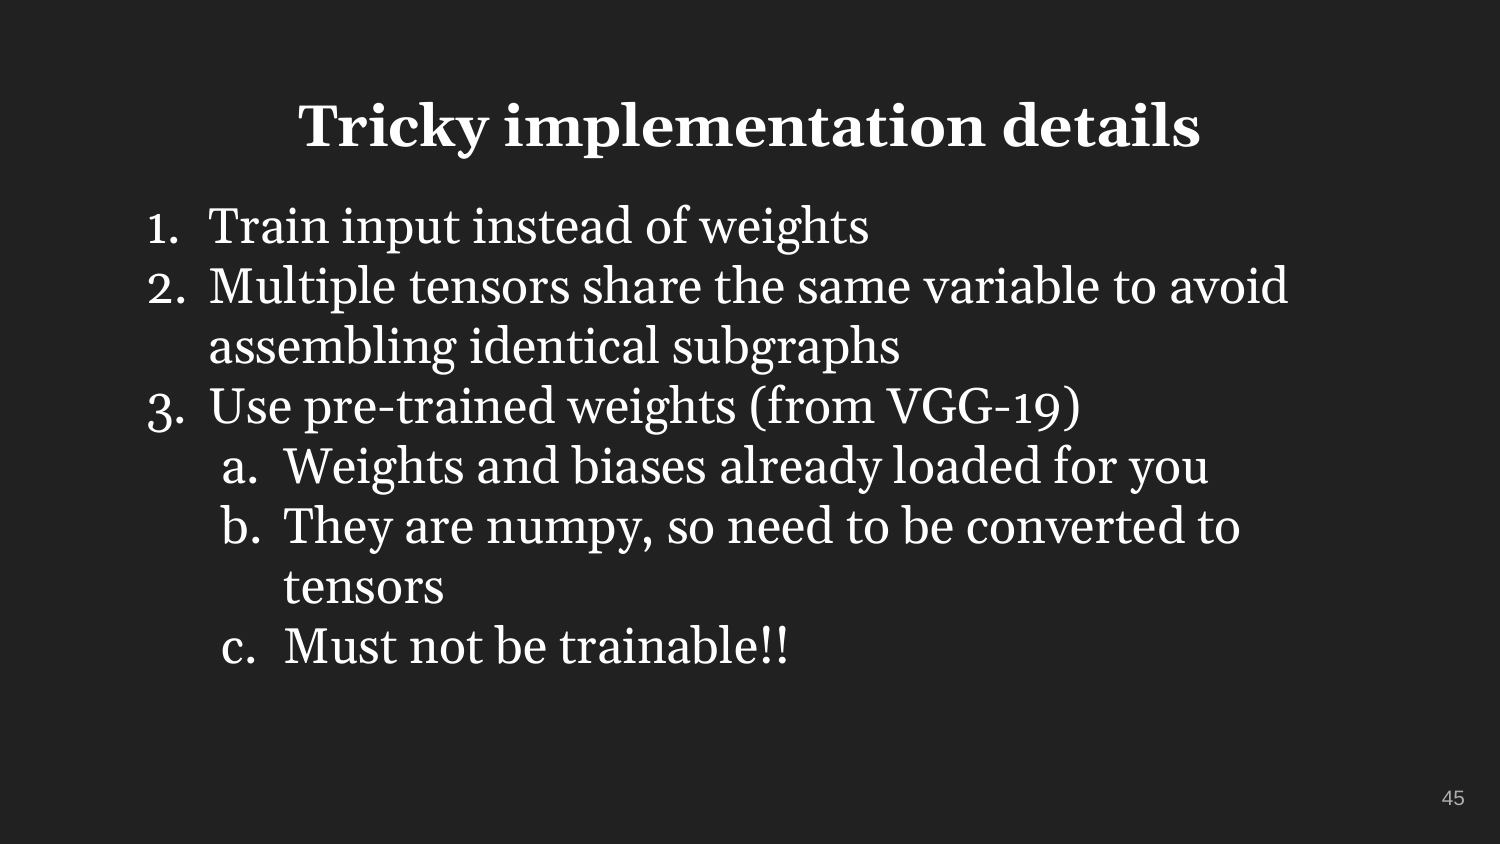

# Tricky implementation details
Train input instead of weights
Multiple tensors share the same variable to avoid assembling identical subgraphs
Use pre-trained weights (from VGG-19)
Weights and biases already loaded for you
They are numpy, so need to be converted to tensors
Must not be trainable!!

45